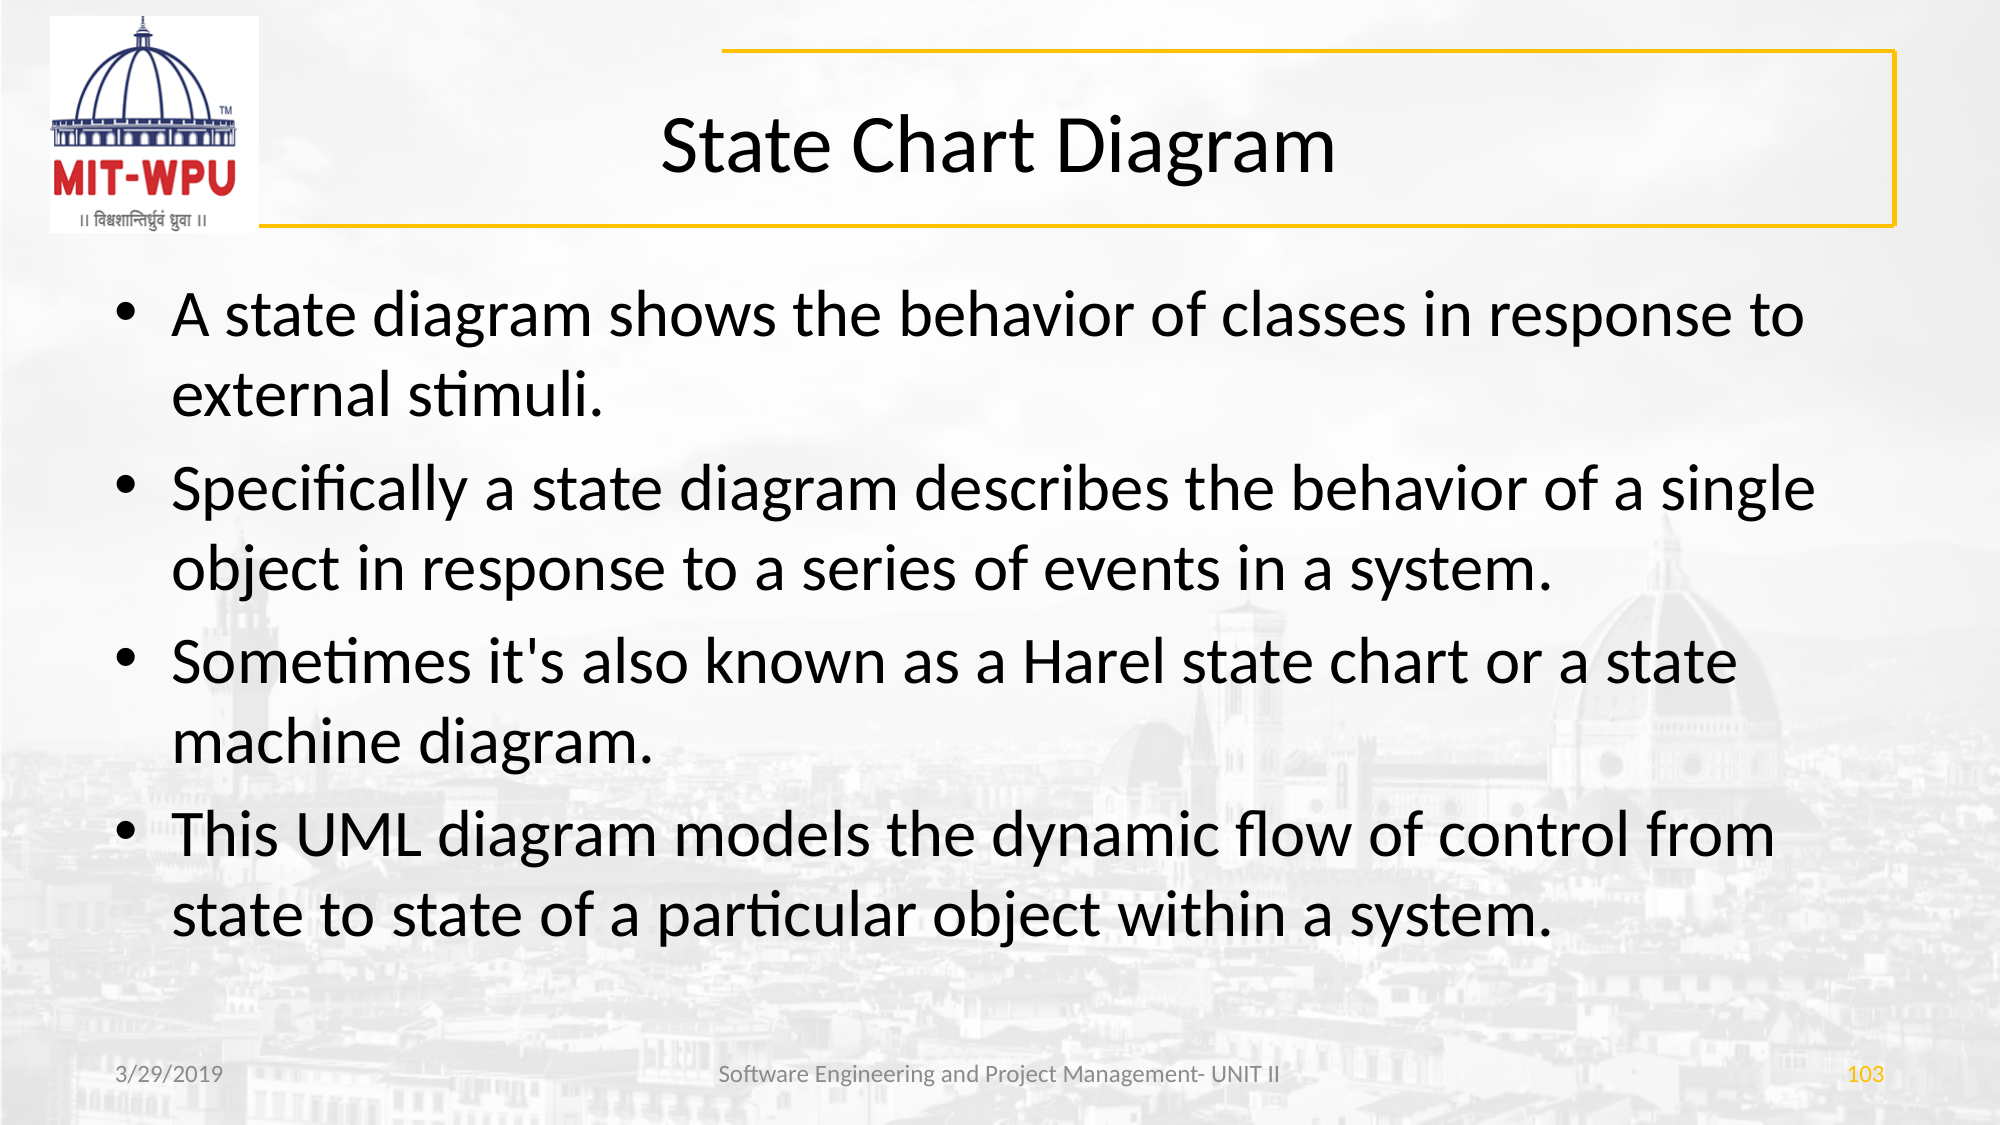

# State Chart Diagram
A state diagram shows the behavior of classes in response to external stimuli.
Specifically a state diagram describes the behavior of a single object in response to a series of events in a system.
Sometimes it's also known as a Harel state chart or a state machine diagram.
This UML diagram models the dynamic flow of control from state to state of a particular object within a system.
3/29/2019
Software Engineering and Project Management- UNIT II
103